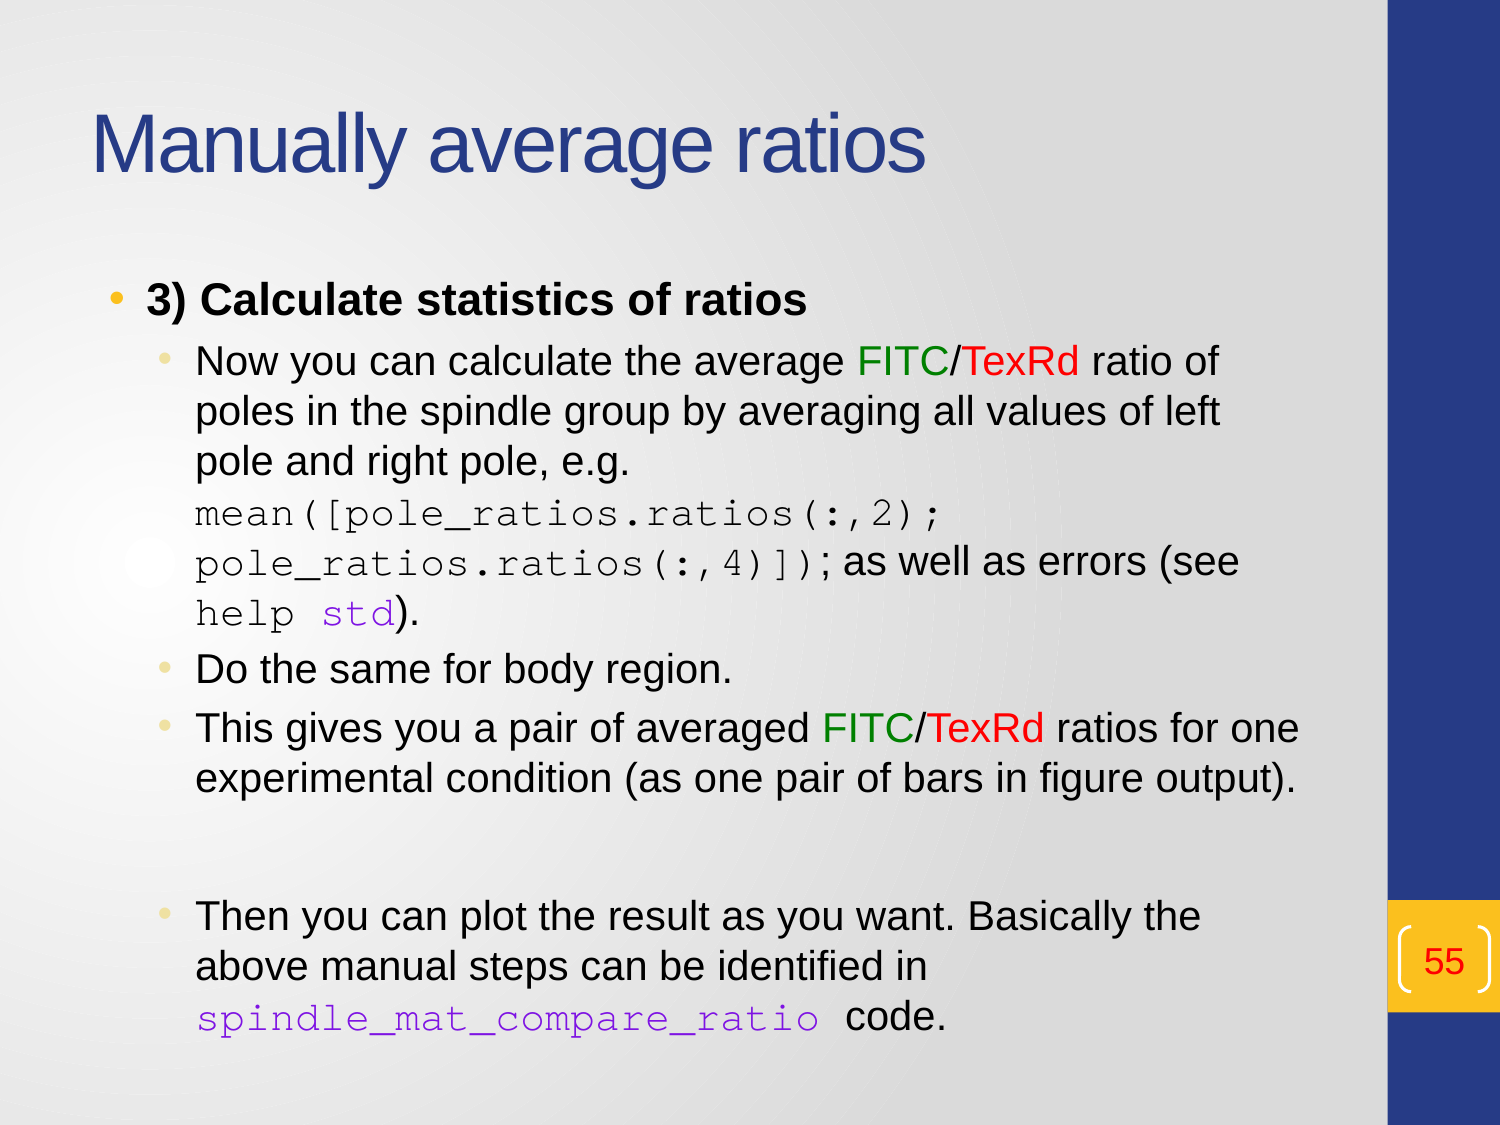

# Manually average ratios
3) Calculate statistics of ratios
Now you can calculate the average FITC/TexRd ratio of poles in the spindle group by averaging all values of left pole and right pole, e.g. mean([pole_ratios.ratios(:,2); pole_ratios.ratios(:,4)]); as well as errors (see help std).
Do the same for body region.
This gives you a pair of averaged FITC/TexRd ratios for one experimental condition (as one pair of bars in figure output).

Then you can plot the result as you want. Basically the above manual steps can be identified in spindle_mat_compare_ratio code.

55